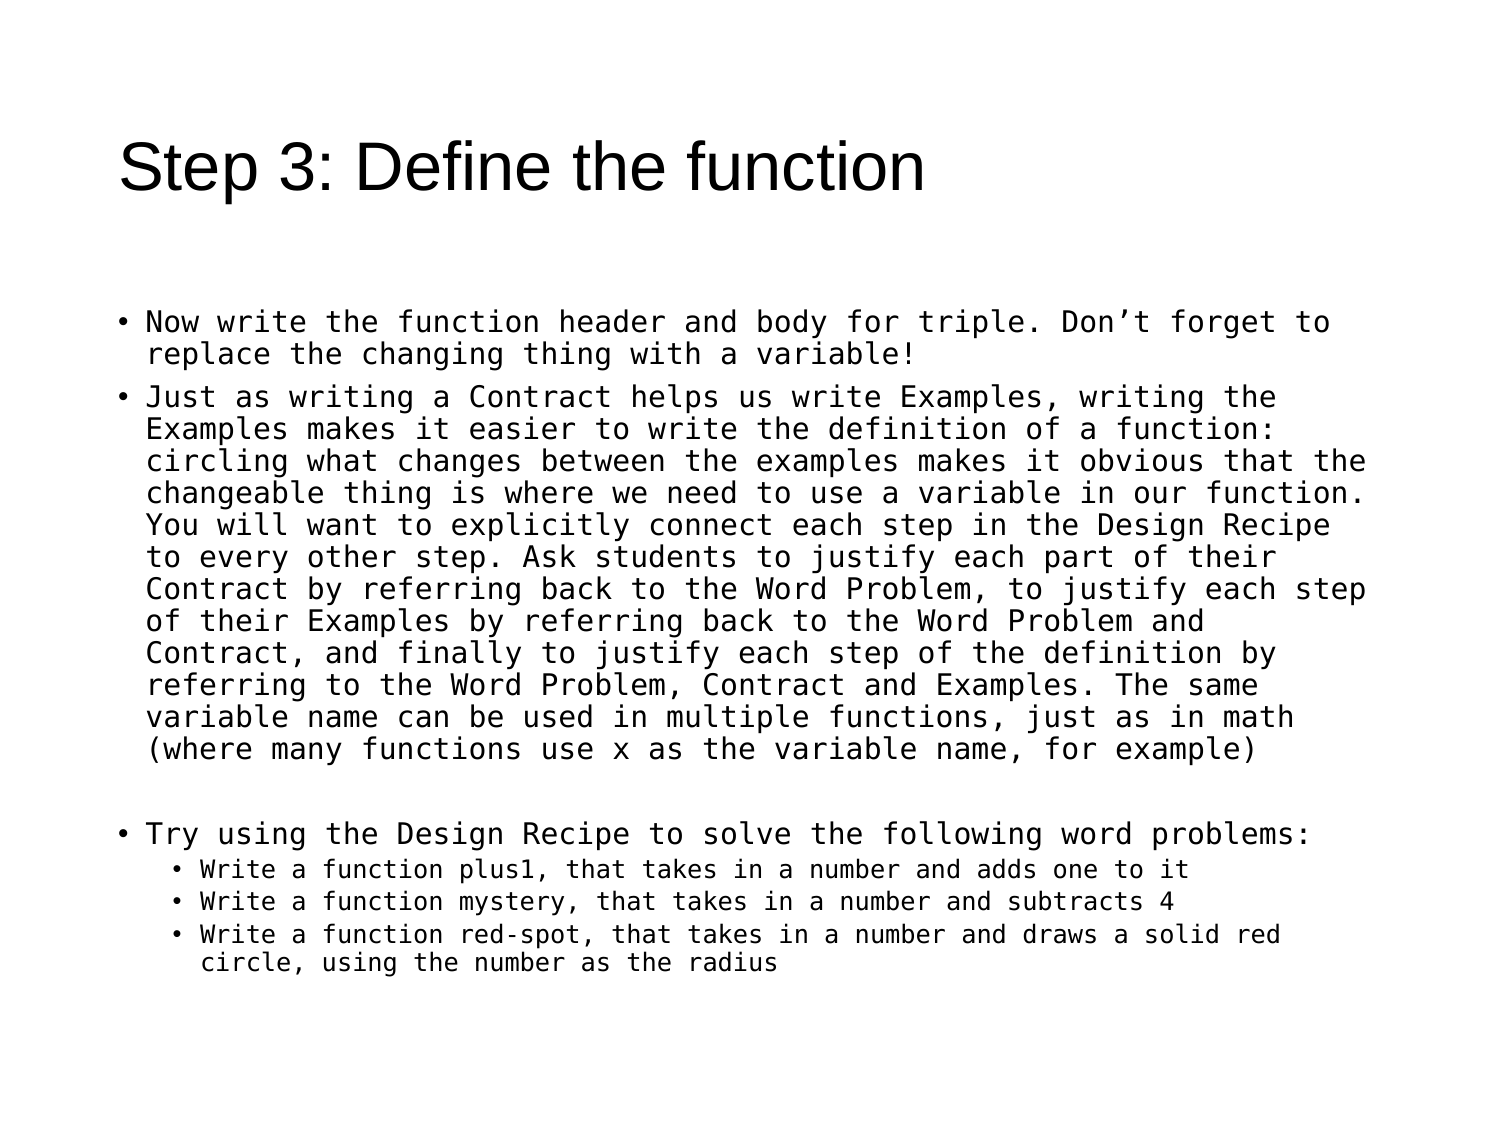

# Step 3: Define the function
Now write the function header and body for triple. Don’t forget to replace the changing thing with a variable!
Just as writing a Contract helps us write Examples, writing the Examples makes it easier to write the definition of a function: circling what changes between the examples makes it obvious that the changeable thing is where we need to use a variable in our function. You will want to explicitly connect each step in the Design Recipe to every other step. Ask students to justify each part of their Contract by referring back to the Word Problem, to justify each step of their Examples by referring back to the Word Problem and Contract, and finally to justify each step of the definition by referring to the Word Problem, Contract and Examples. The same variable name can be used in multiple functions, just as in math (where many functions use x as the variable name, for example)

Try using the Design Recipe to solve the following word problems:
Write a function plus1, that takes in a number and adds one to it
Write a function mystery, that takes in a number and subtracts 4
Write a function red-spot, that takes in a number and draws a solid red circle, using the number as the radius